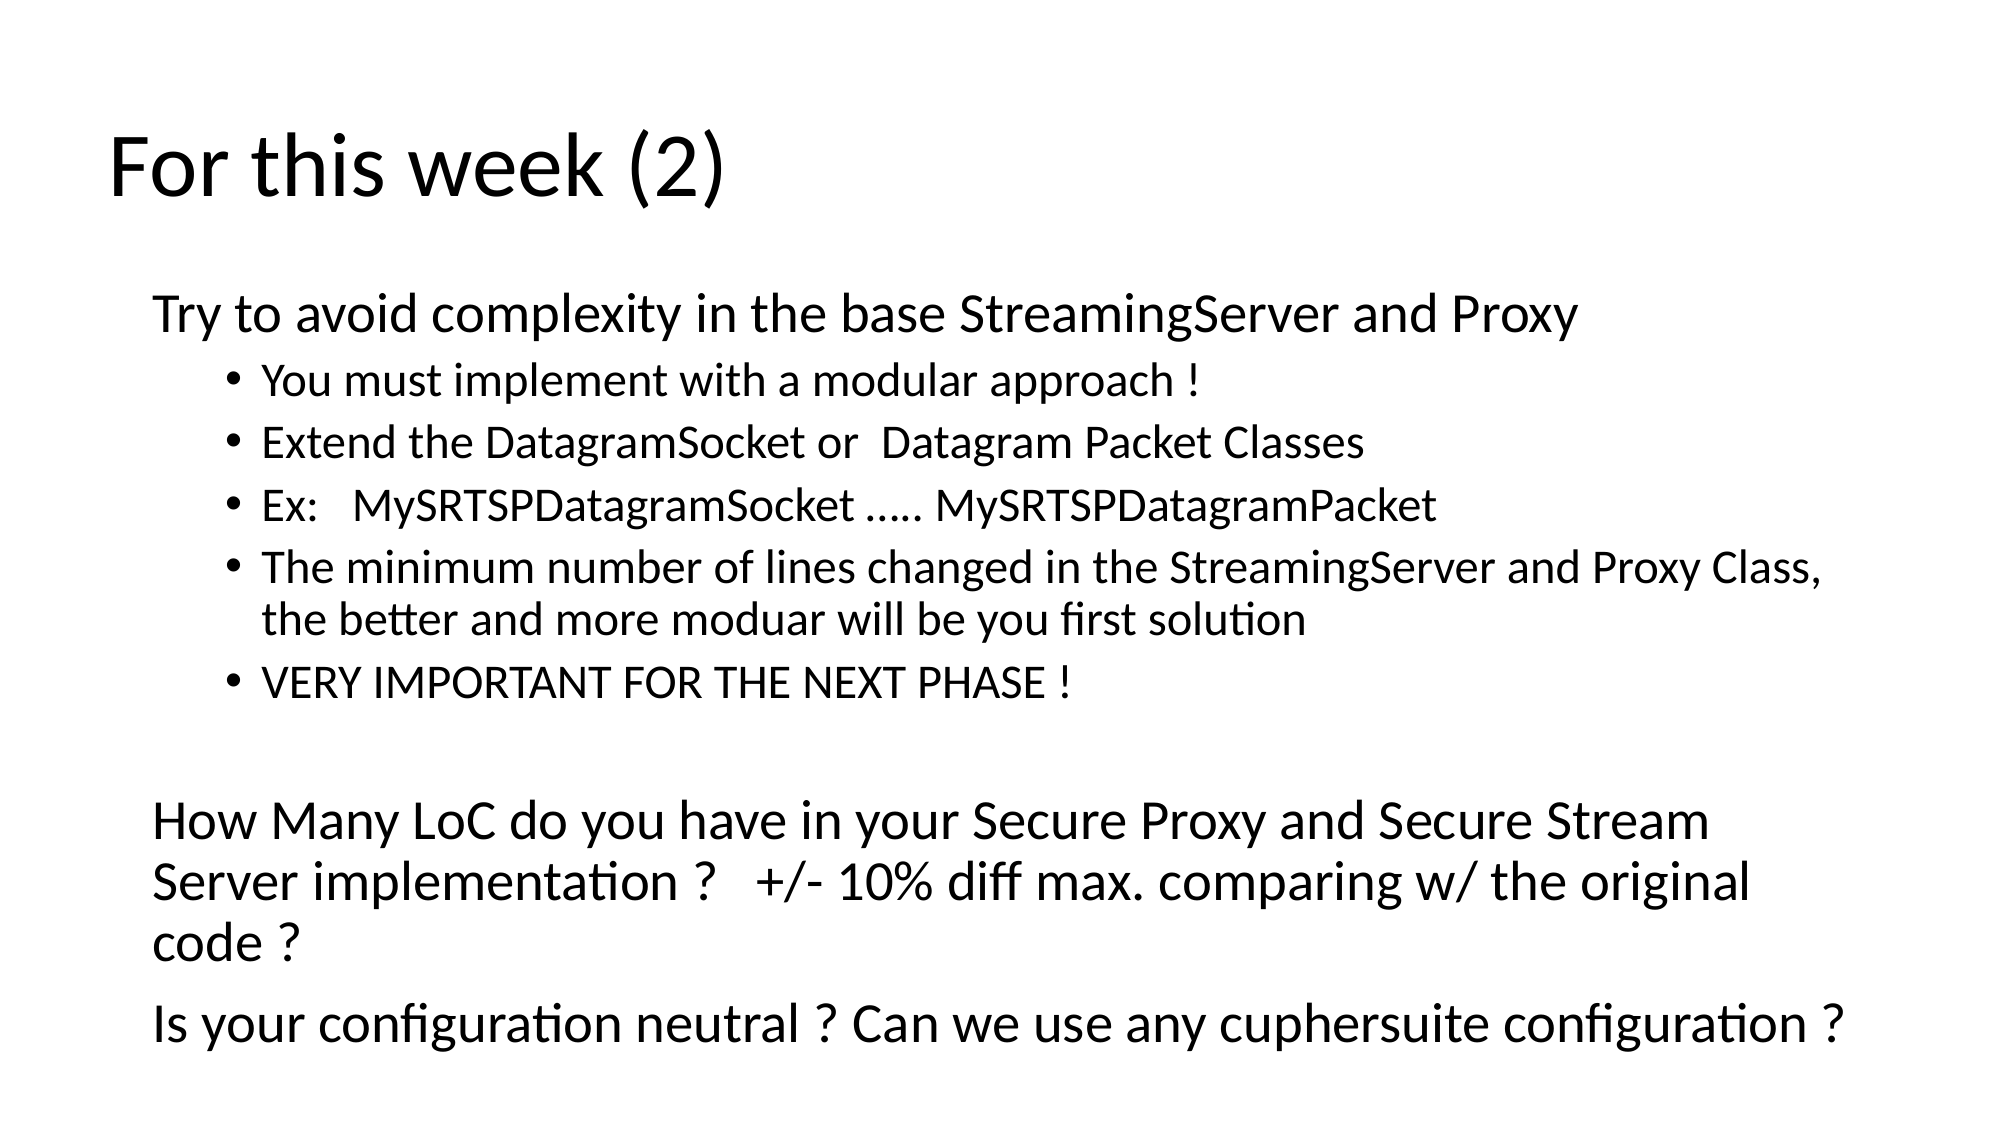

# For this week (2)
Try to avoid complexity in the base StreamingServer and Proxy
You must implement with a modular approach !
Extend the DatagramSocket or  Datagram Packet Classes
Ex:   MySRTSPDatagramSocket ….. MySRTSPDatagramPacket
The minimum number of lines changed in the StreamingServer and Proxy Class, the better and more moduar will be you first solution
VERY IMPORTANT FOR THE NEXT PHASE !

How Many LoC do you have in your Secure Proxy and Secure Stream Server implementation ?   +/- 10% diff max. comparing w/ the original code ?
Is your configuration neutral ? Can we use any cuphersuite configuration ?